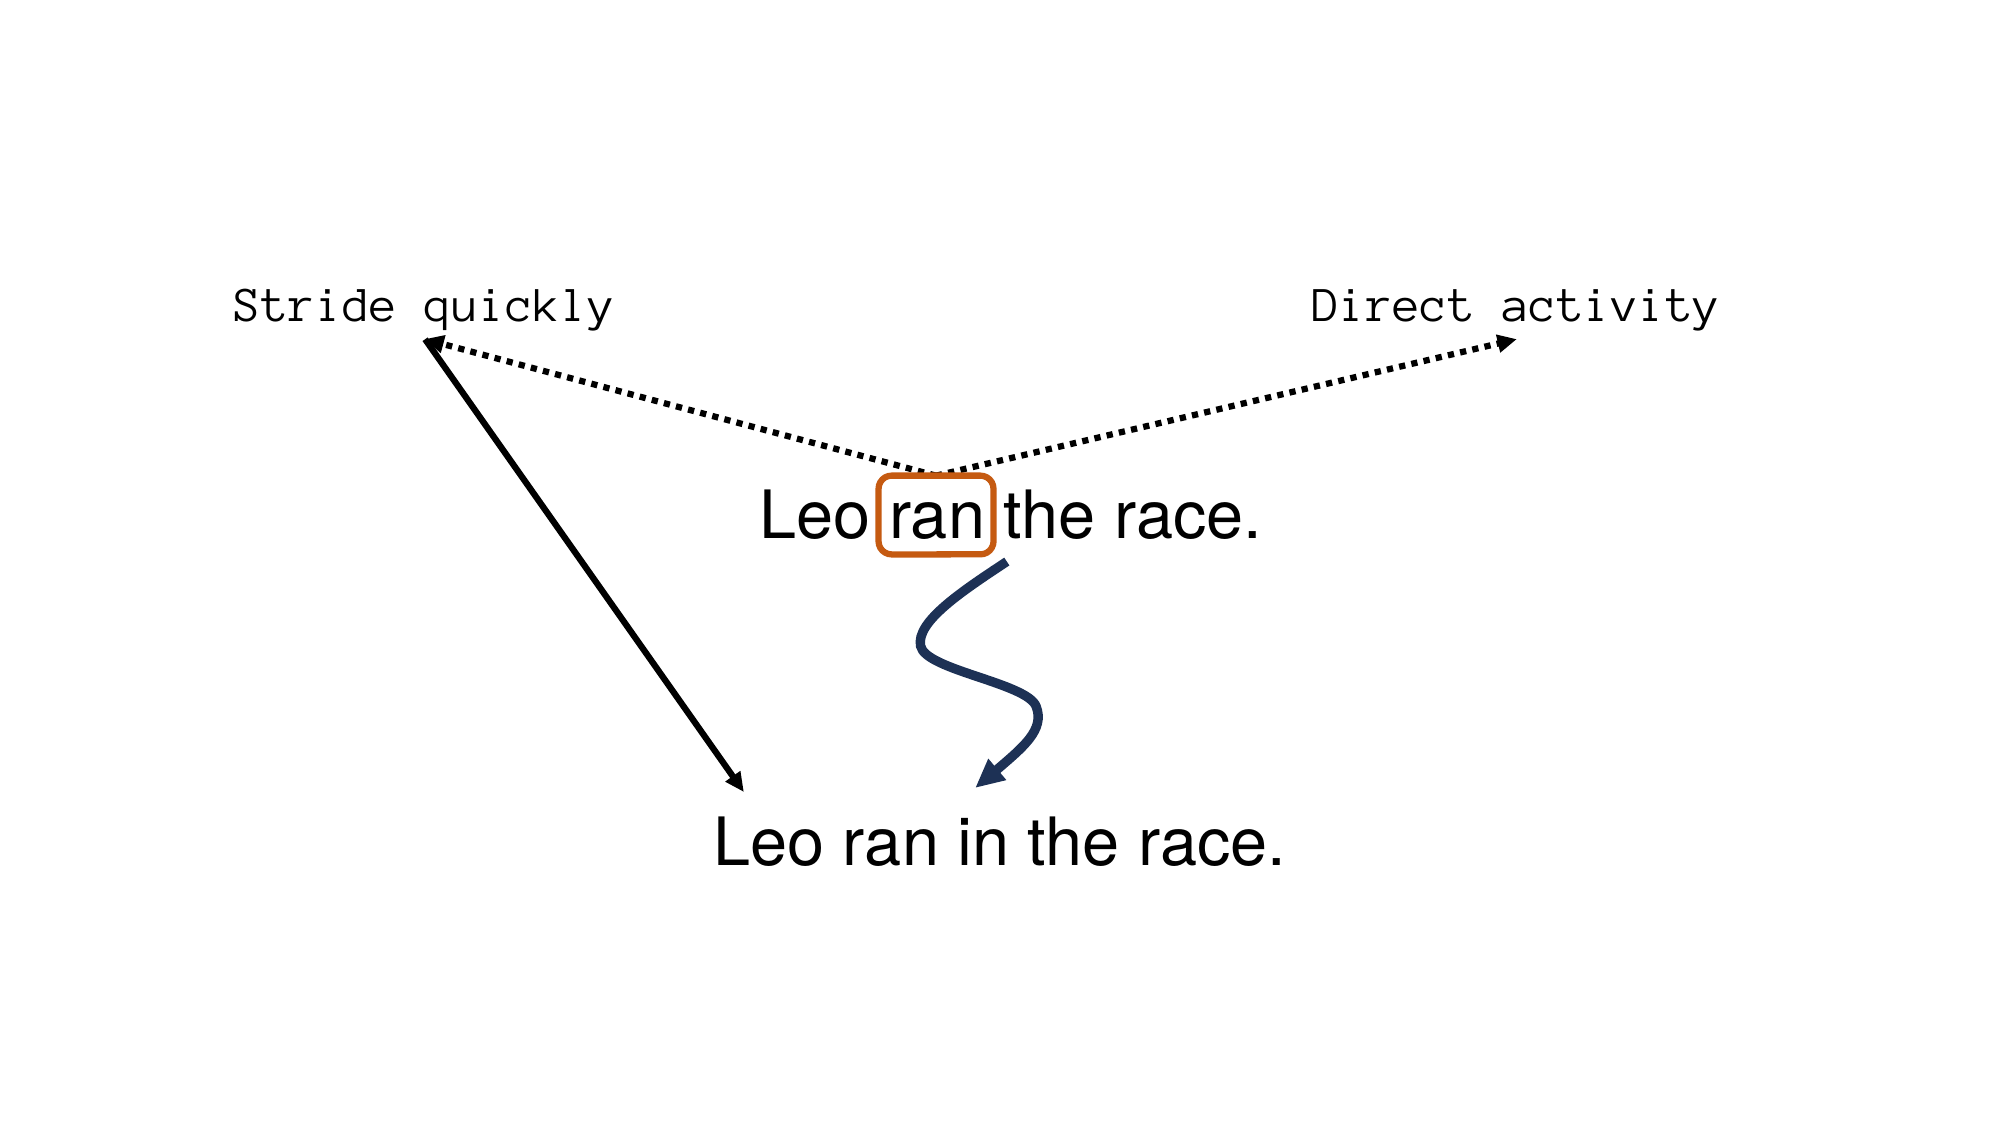

Stride quickly
Direct activity
Leo ran the race.

Leo ran in the race.